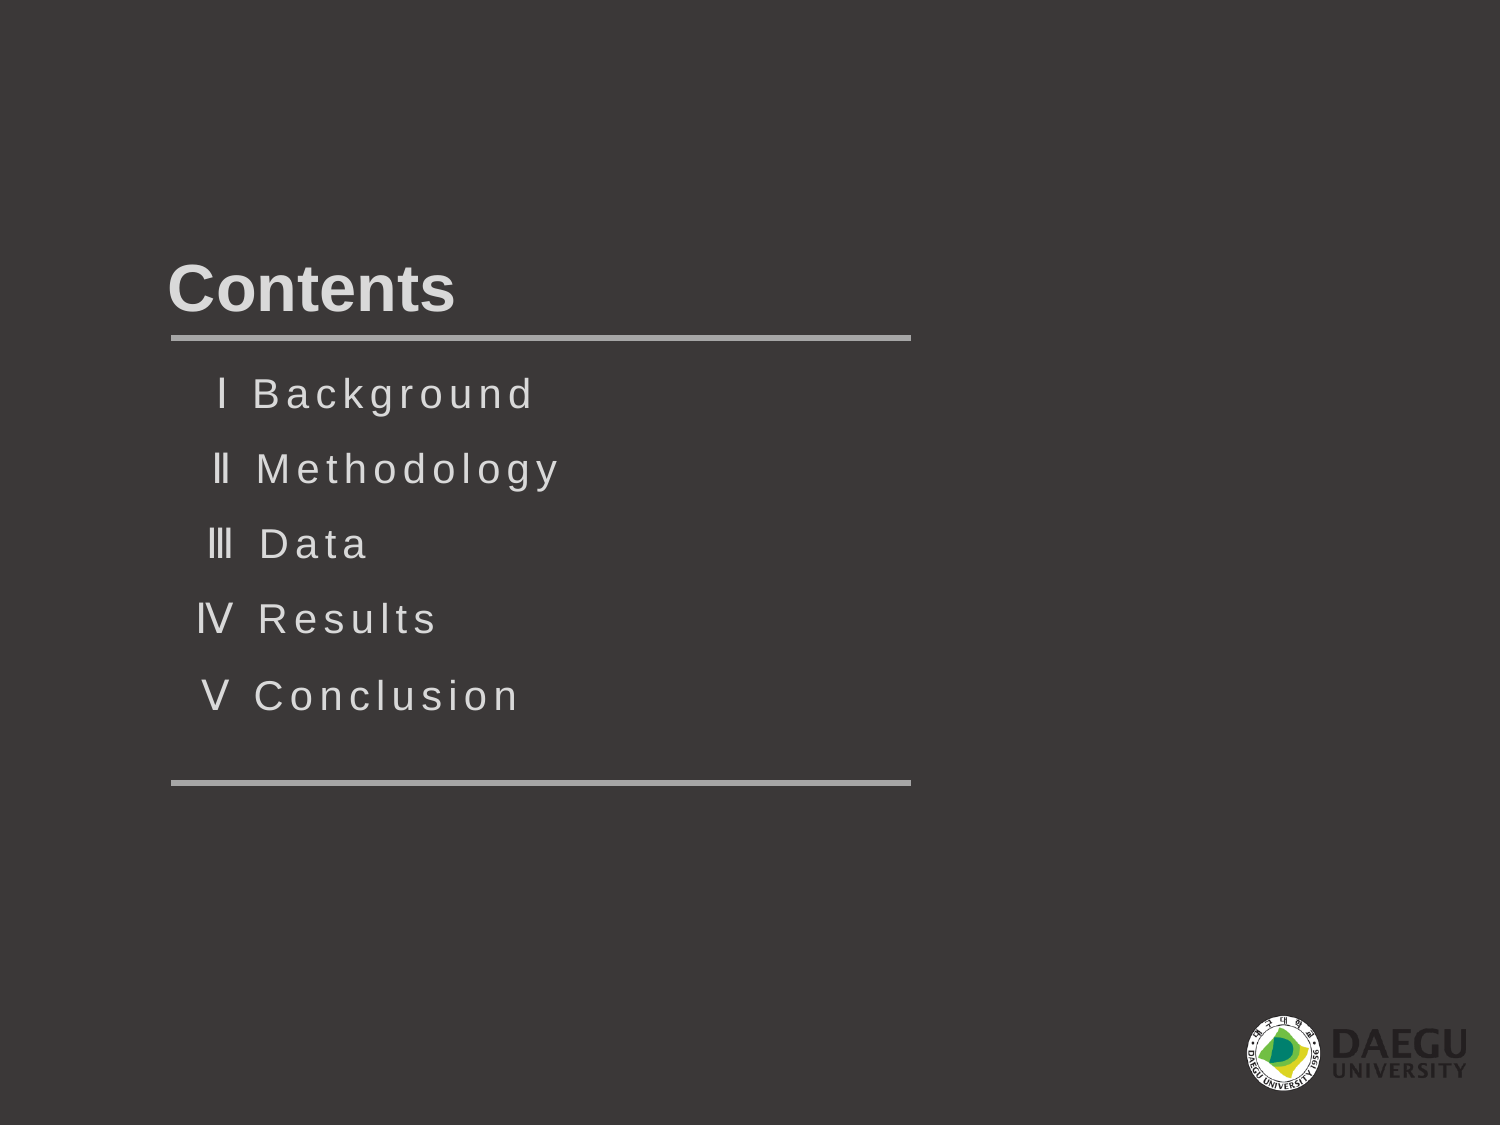

Contents
Ⅰ Background
Ⅱ Methodology
Ⅲ Data
Ⅳ Results
Ⅴ Conclusion